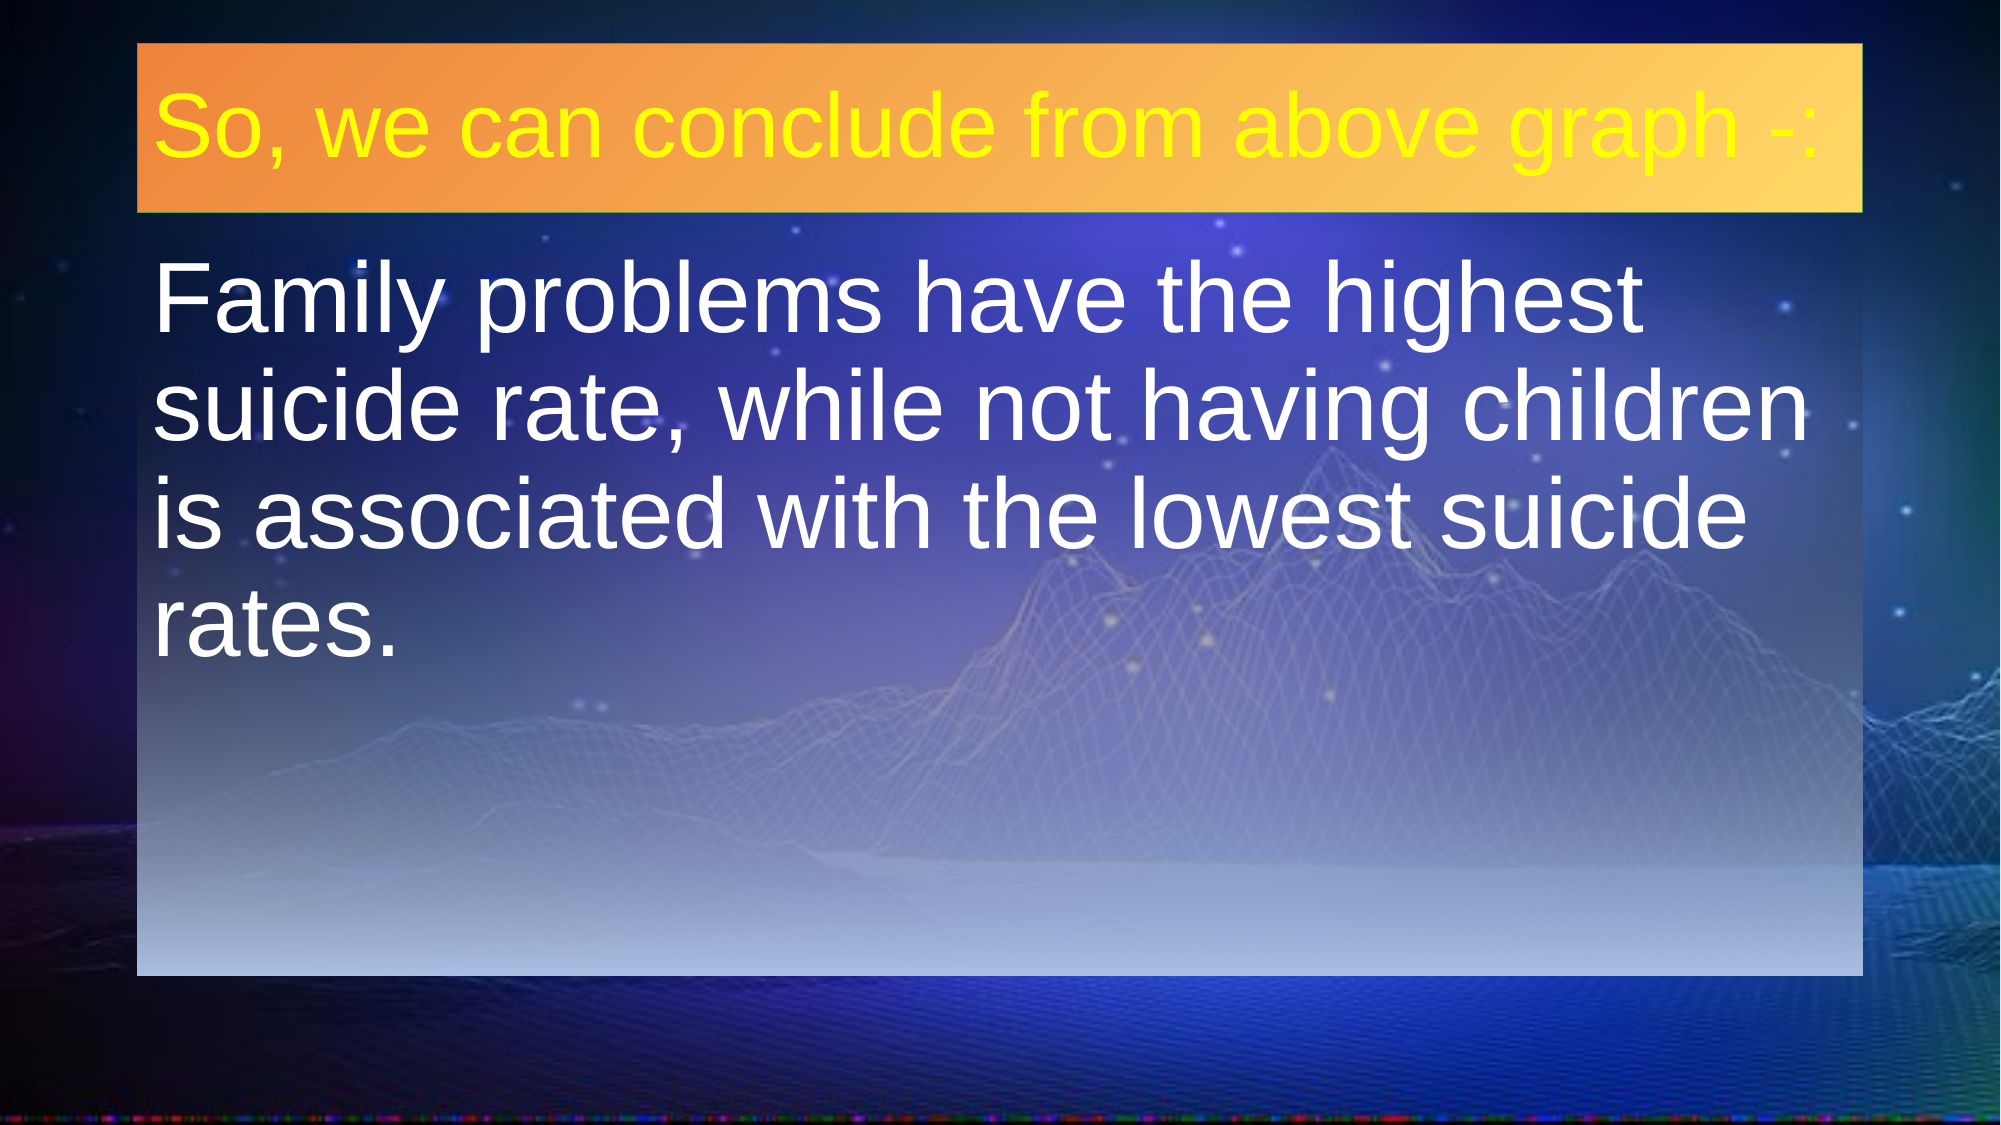

# So, we can conclude from above graph -:
Family problems have the highest suicide rate, while not having children is associated with the lowest suicide rates.